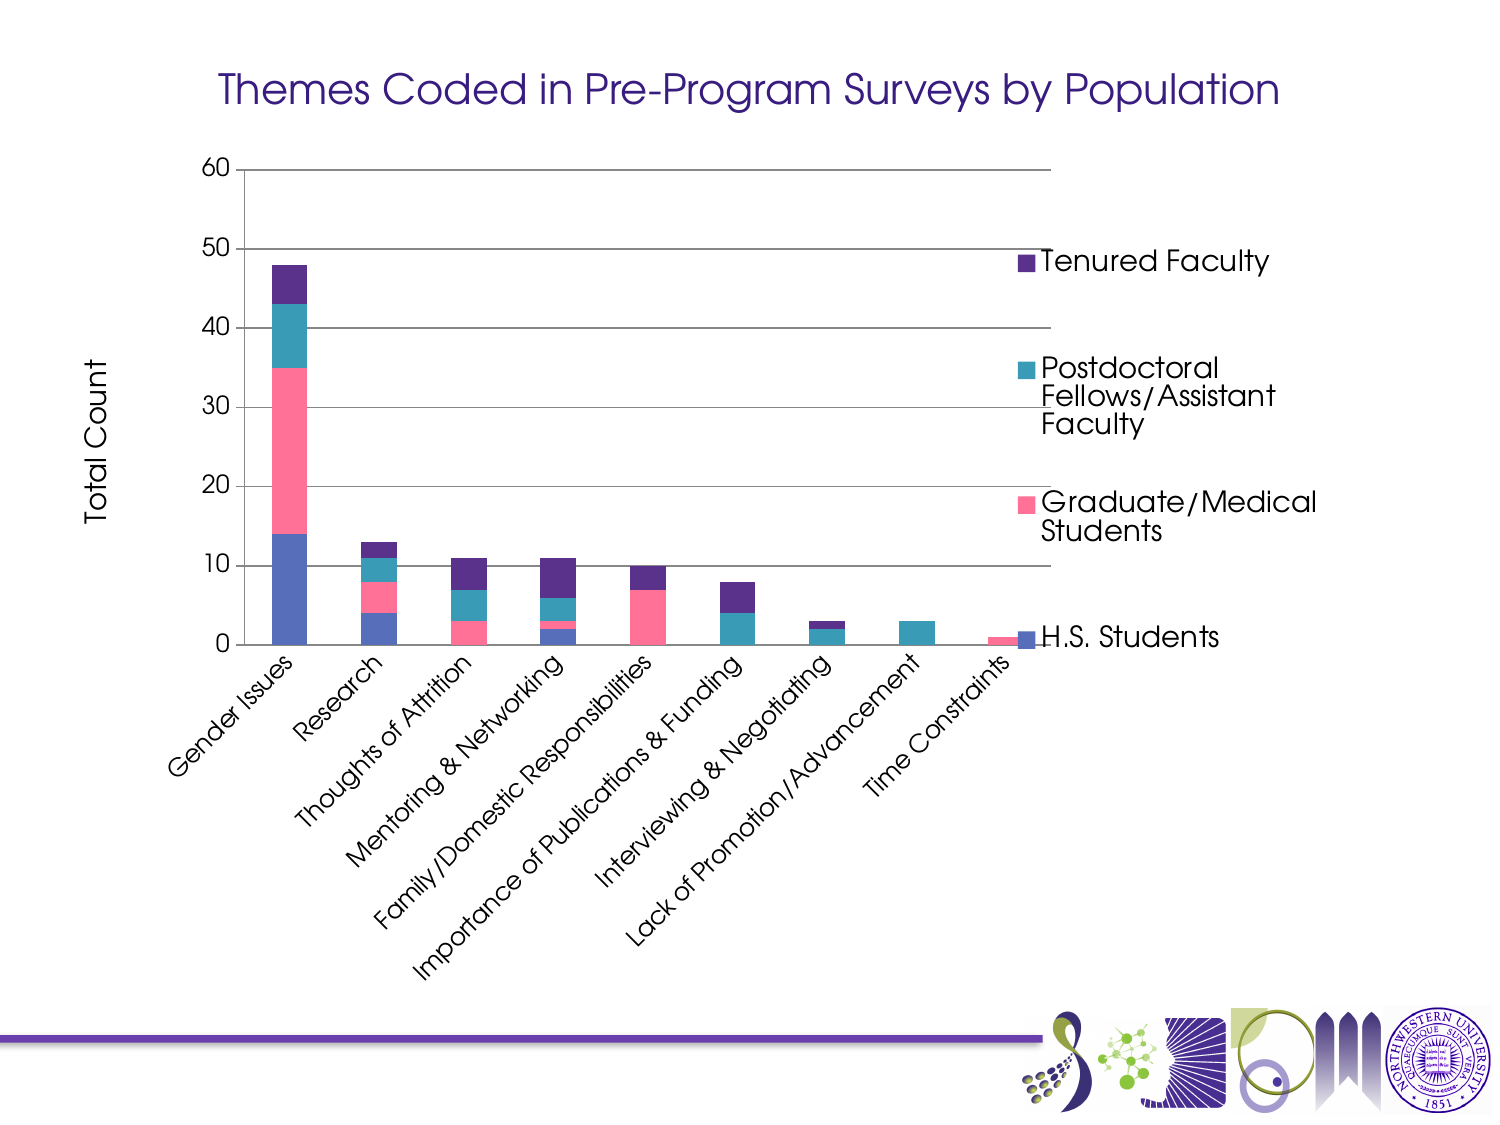

Themes Coded in Pre-Program Surveys by Population

### Chart

| Category | H.S. Students | Graduate/Medical Students | Postdoctoral Fellows/Assistant Faculty | Tenured Faculty |
|---|---|---|---|---|
| Gender Issues | 14.0 | 21.0 | 8.0 | 5.0 |
| Research | 4.0 | 4.0 | 3.0 | 2.0 |
| Thoughts of Attrition | None | 3.0 | 4.0 | 4.0 |
| Mentoring & Networking | 2.0 | 1.0 | 3.0 | 5.0 |
| Family/Domestic Responsibilities | None | 7.0 | None | 3.0 |
| Importance of Publications & Funding | None | None | 4.0 | 4.0 |
| Interviewing & Negotiating | None | None | 2.0 | 1.0 |
| Lack of Promotion/Advancement | None | None | 3.0 | None |
| Time Constraints | None | 1.0 | None | None |